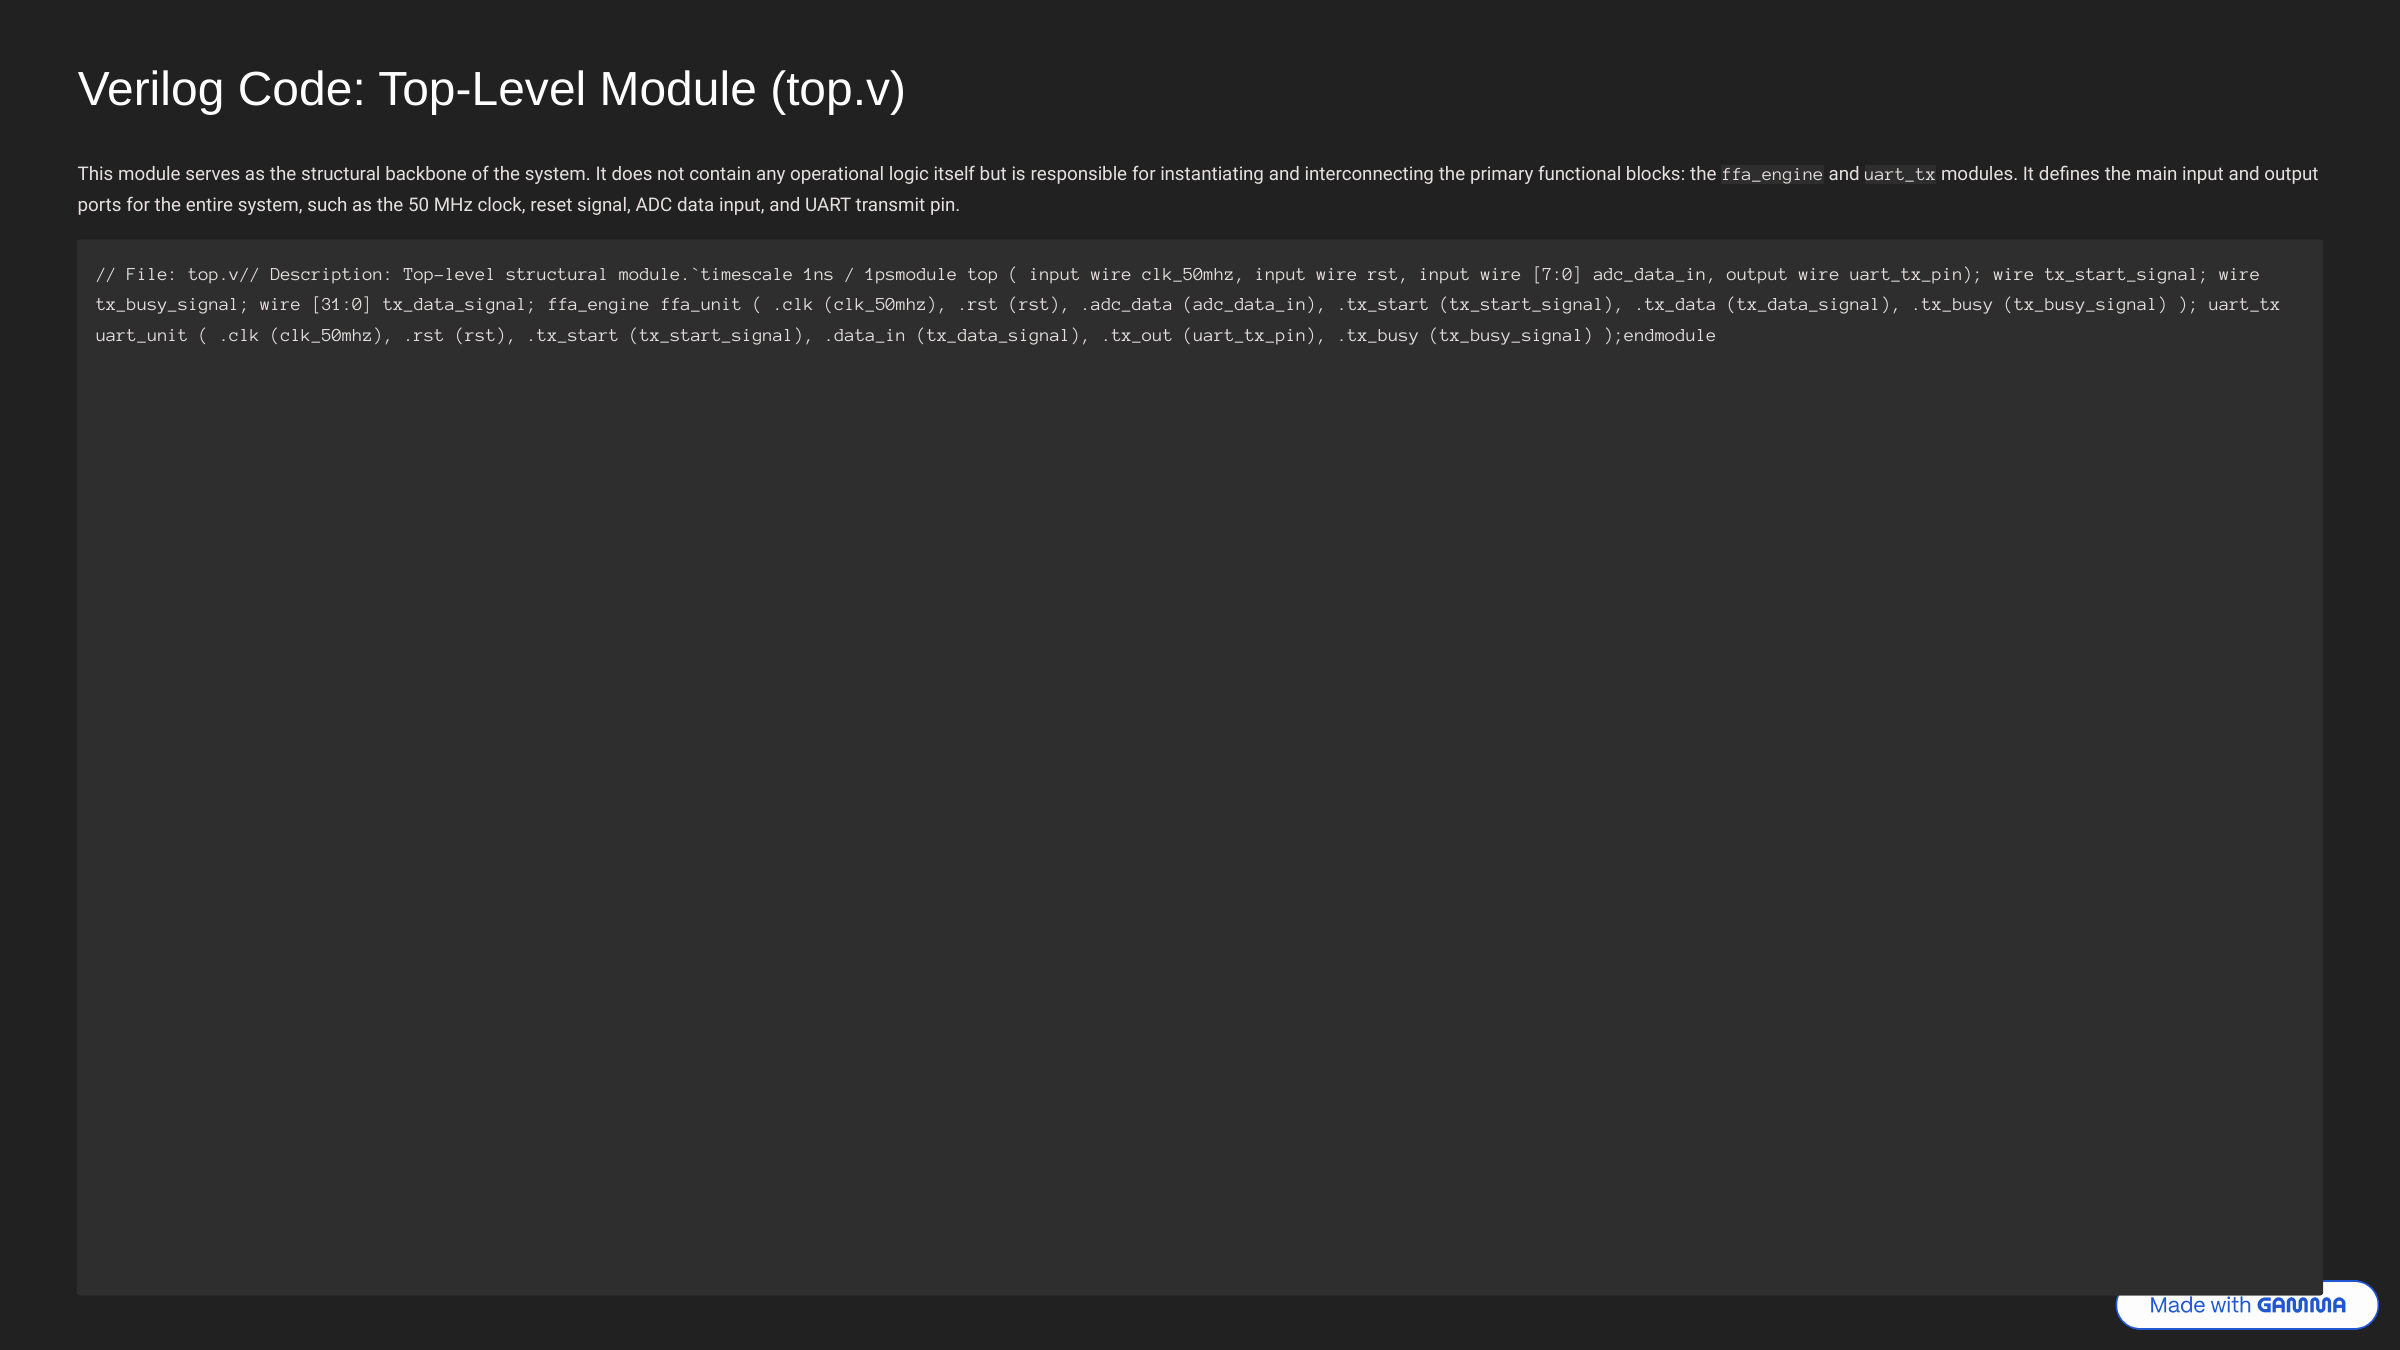

Verilog Code: Top-Level Module (top.v)
This module serves as the structural backbone of the system. It does not contain any operational logic itself but is responsible for instantiating and interconnecting the primary functional blocks: the ffa_engine and uart_tx modules. It defines the main input and output ports for the entire system, such as the 50 MHz clock, reset signal, ADC data input, and UART transmit pin.

// File: top.v// Description: Top-level structural module.`timescale 1ns / 1psmodule top ( input wire clk_50mhz, input wire rst, input wire [7:0] adc_data_in, output wire uart_tx_pin); wire tx_start_signal; wire tx_busy_signal; wire [31:0] tx_data_signal; ffa_engine ffa_unit ( .clk (clk_50mhz), .rst (rst), .adc_data (adc_data_in), .tx_start (tx_start_signal), .tx_data (tx_data_signal), .tx_busy (tx_busy_signal) ); uart_tx uart_unit ( .clk (clk_50mhz), .rst (rst), .tx_start (tx_start_signal), .data_in (tx_data_signal), .tx_out (uart_tx_pin), .tx_busy (tx_busy_signal) );endmodule